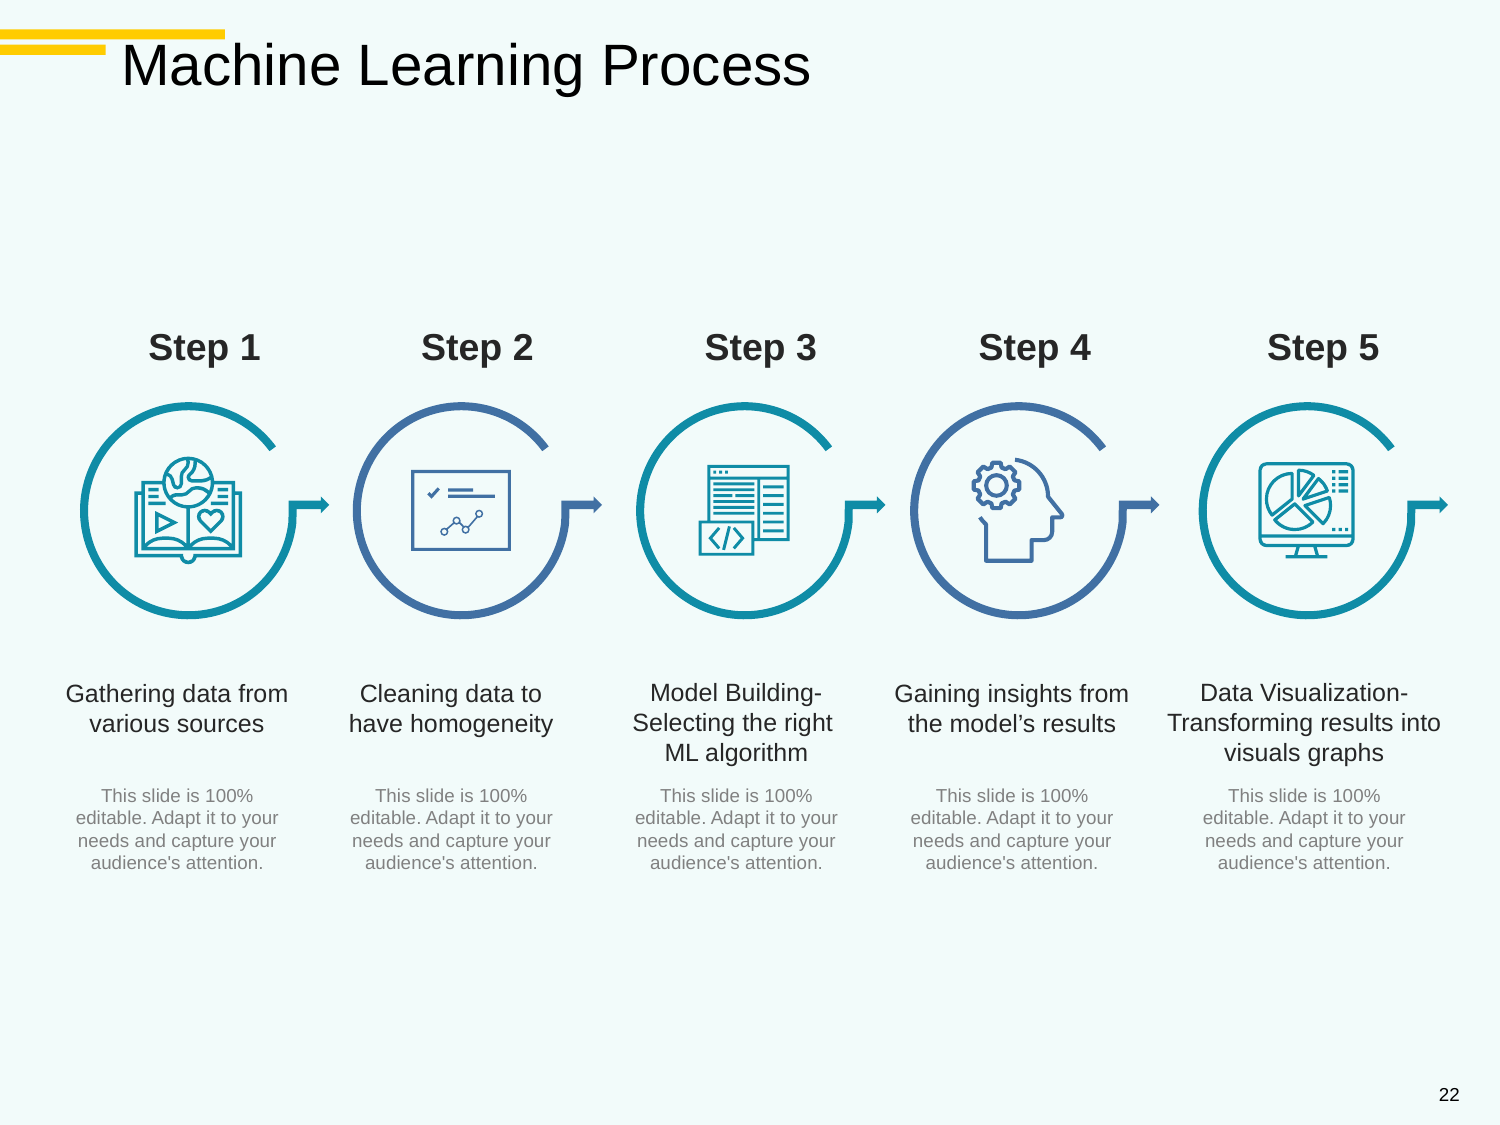

# Machine Learning Process

Step 1

Gathering data from various sources
This slide is 100% editable. Adapt it to your needs and capture your audience's attention.
Step 2

Cleaning data to have homogeneity
This slide is 100% editable. Adapt it to your needs and capture your audience's attention.
Step 3

Model Building- Selecting the right
ML algorithm
This slide is 100% editable. Adapt it to your needs and capture your audience's attention.
Step 4

Gaining insights from the model’s results
This slide is 100% editable. Adapt it to your needs and capture your audience's attention.
Step 5

Data Visualization- Transforming results into visuals graphs
This slide is 100% editable. Adapt it to your needs and capture your audience's attention.
22